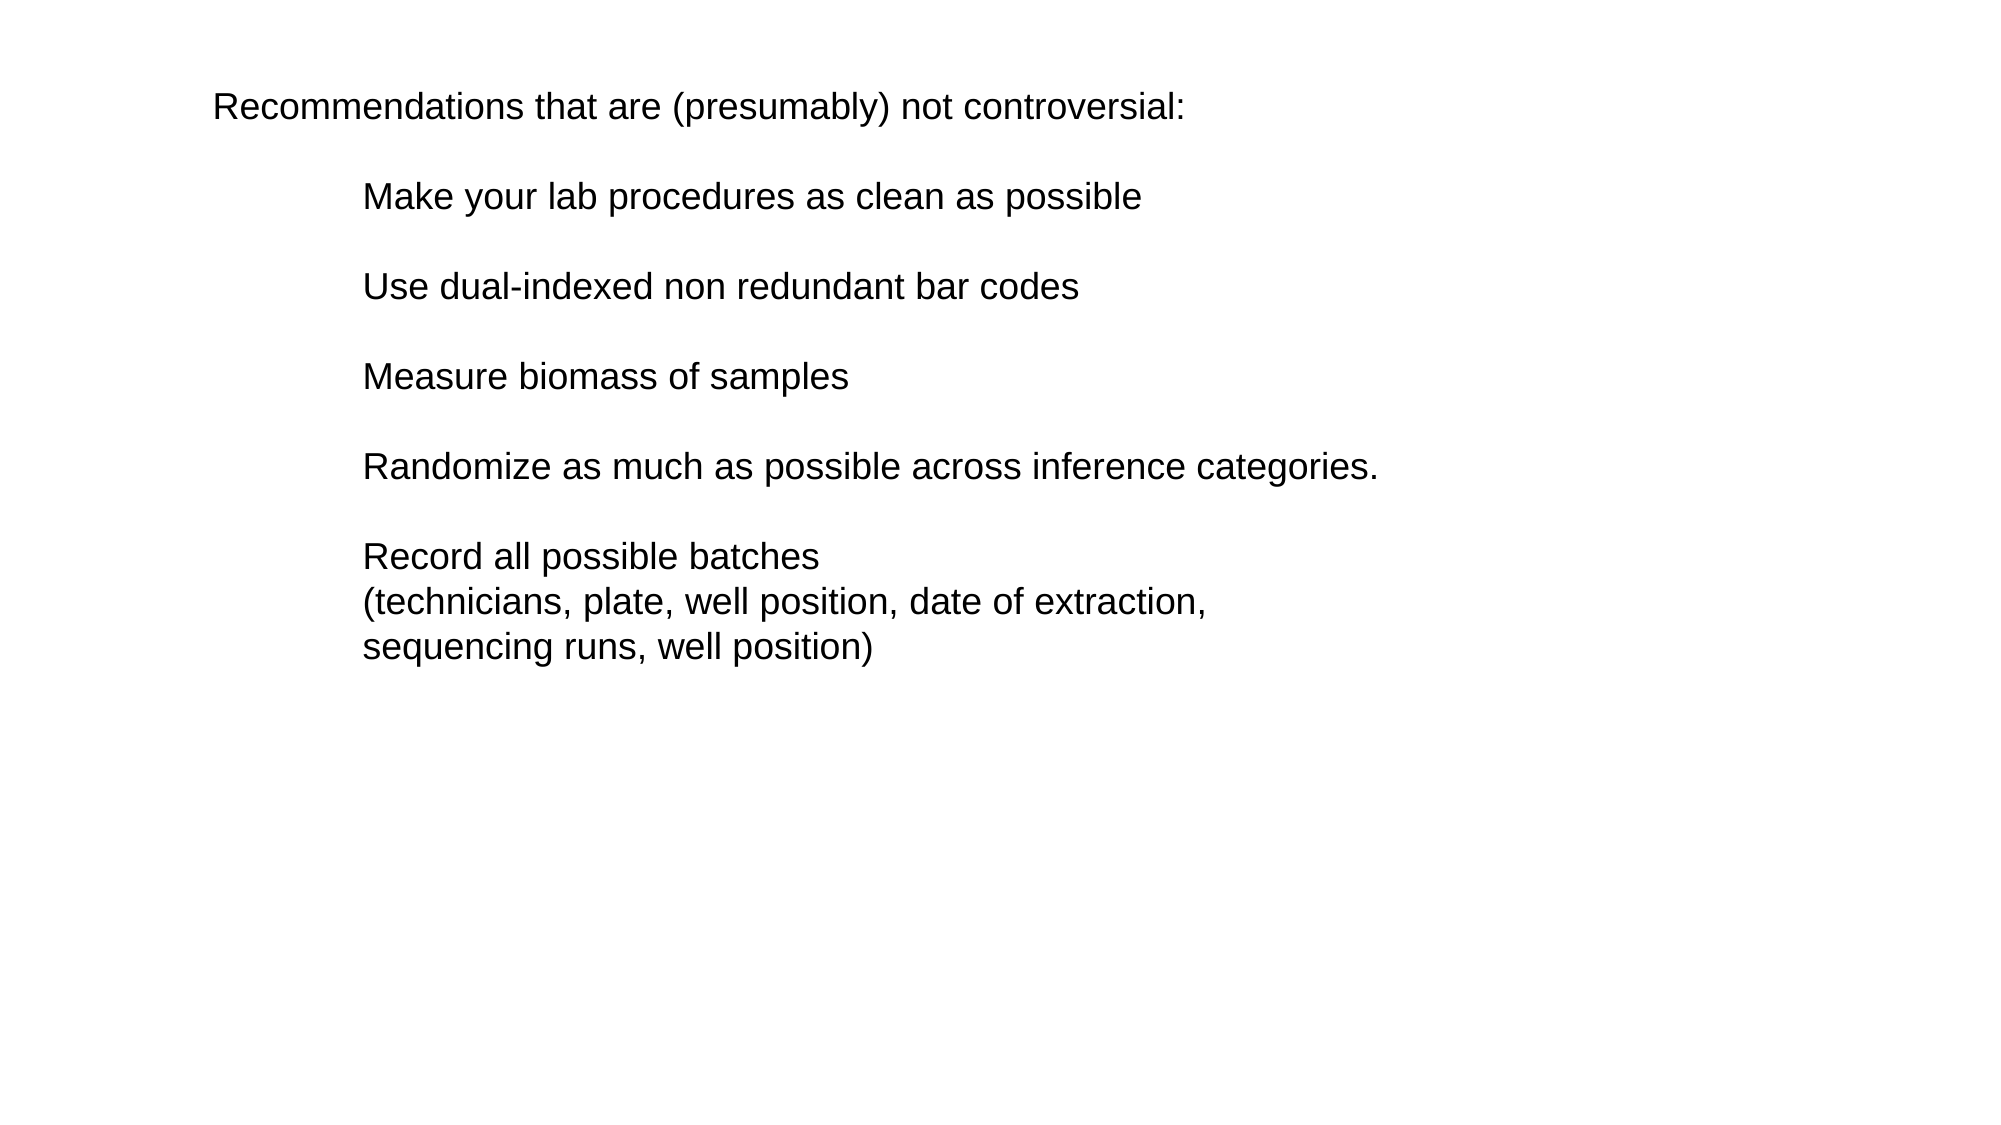

Recommendations that are (presumably) not controversial:

	Make your lab procedures as clean as possible

	Use dual-indexed non redundant bar codes

	Measure biomass of samples

	Randomize as much as possible across inference categories.

	Record all possible batches
	(technicians, plate, well position, date of extraction,
	sequencing runs, well position)